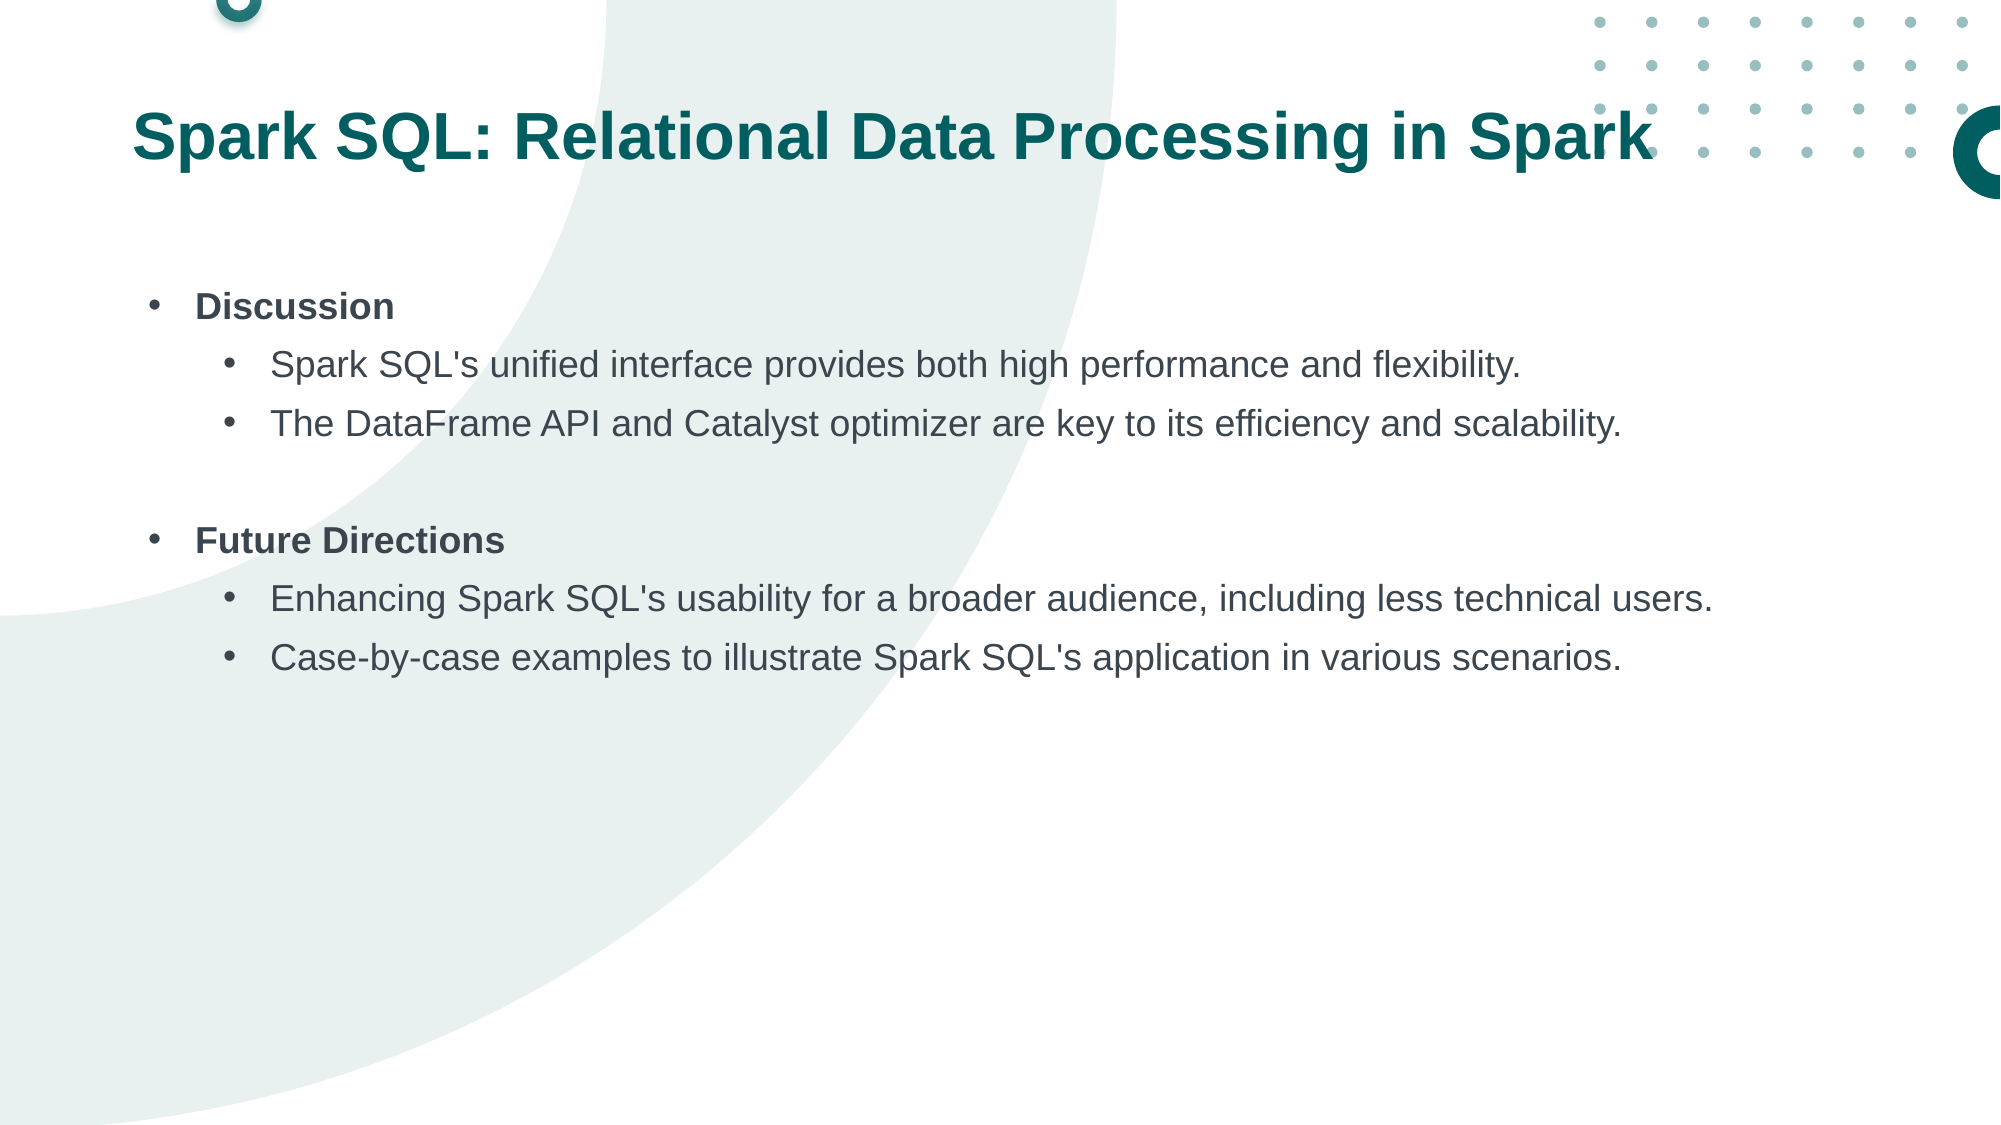

Spark SQL: Relational Data Processing in Spark

Discussion
Spark SQL's unified interface provides both high performance and flexibility.
The DataFrame API and Catalyst optimizer are key to its efficiency and scalability.

Future Directions
Enhancing Spark SQL's usability for a broader audience, including less technical users.
Case-by-case examples to illustrate Spark SQL's application in various scenarios.